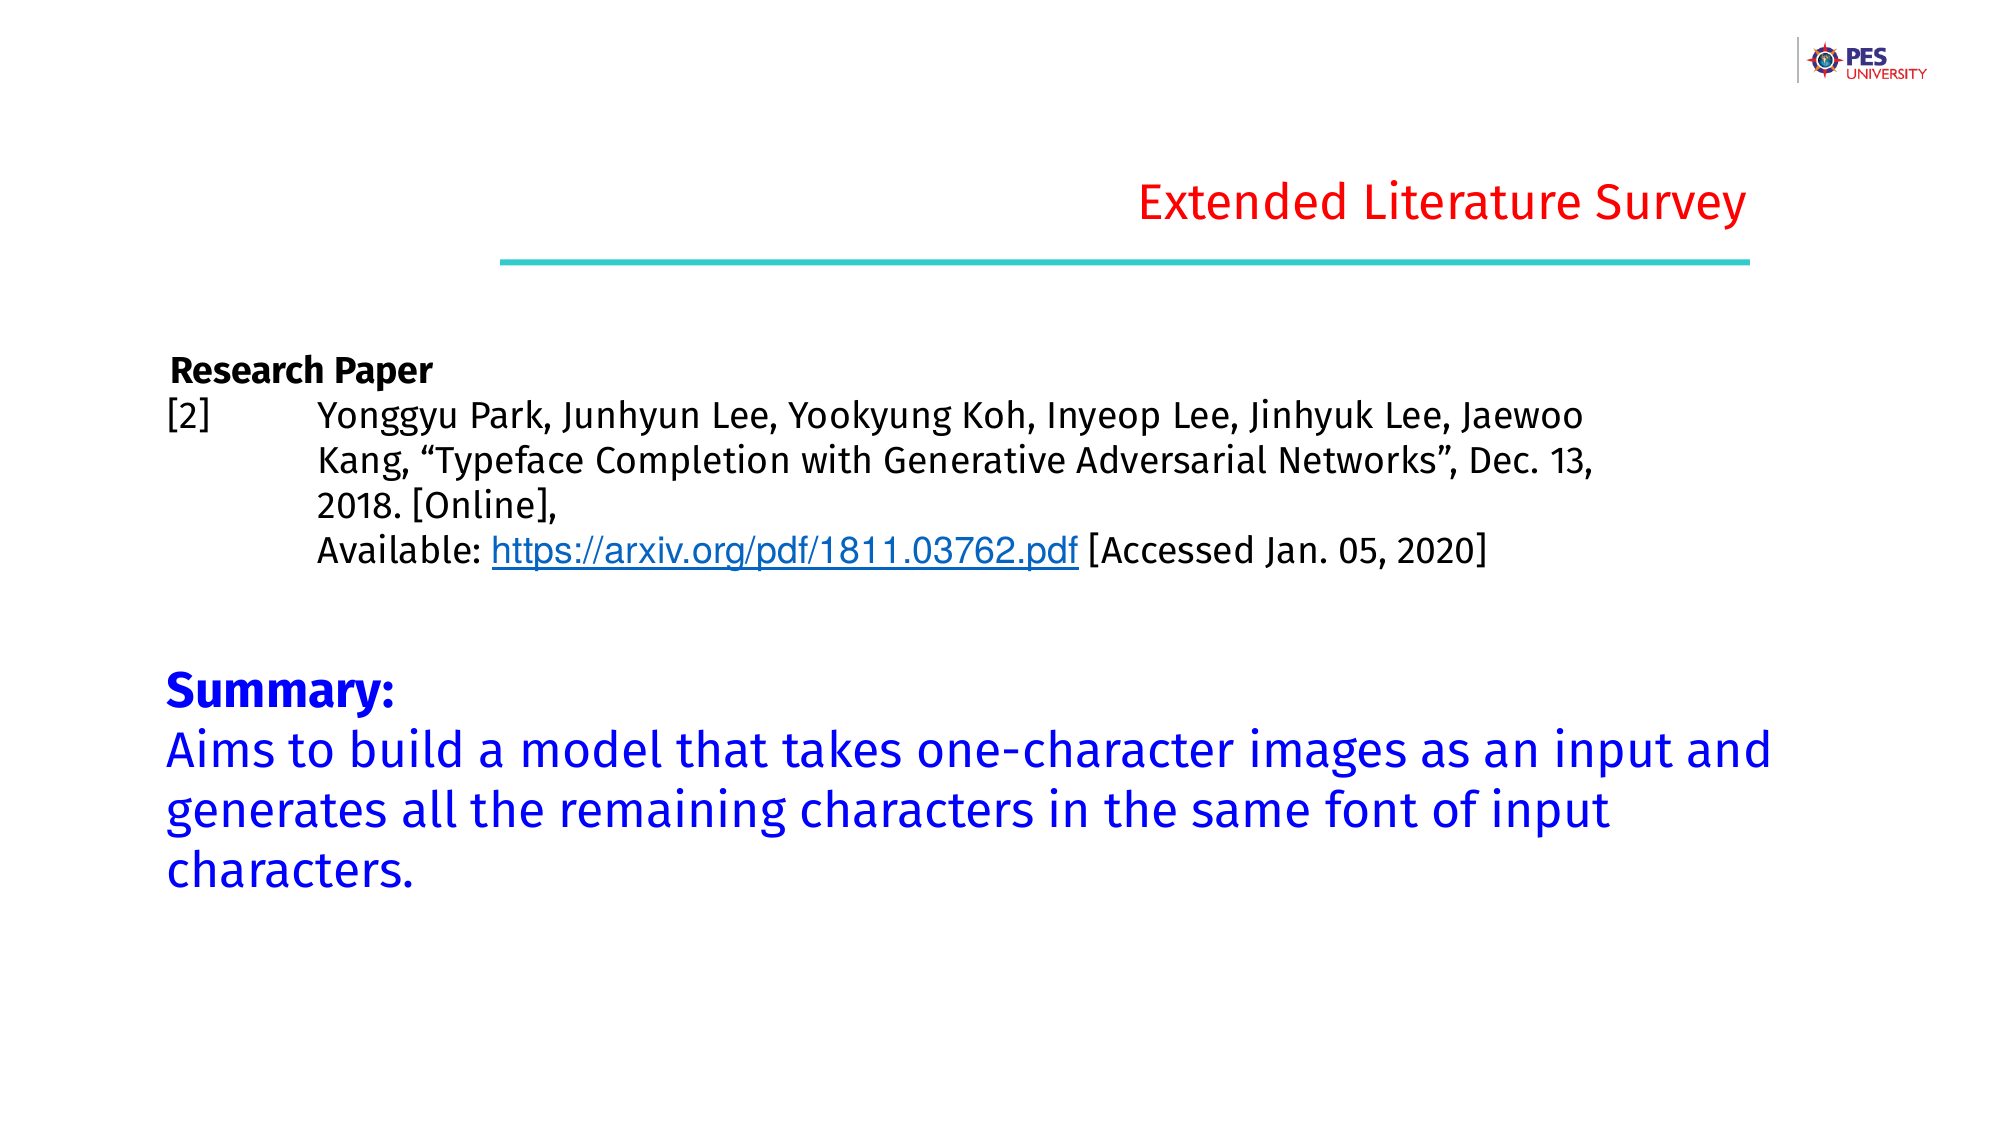

Extended Literature Survey

Research Paper
[2] 	Yonggyu Park, Junhyun Lee, Yookyung Koh, Inyeop Lee, Jinhyuk Lee, Jaewoo 	Kang, “Typeface Completion with Generative Adversarial Networks”, Dec. 13, 	2018. [Online],
	Available: https://arxiv.org/pdf/1811.03762.pdf [Accessed Jan. 05, 2020]
Summary:
Aims to build a model that takes one-character images as an input and generates all the remaining characters in the same font of input characters.